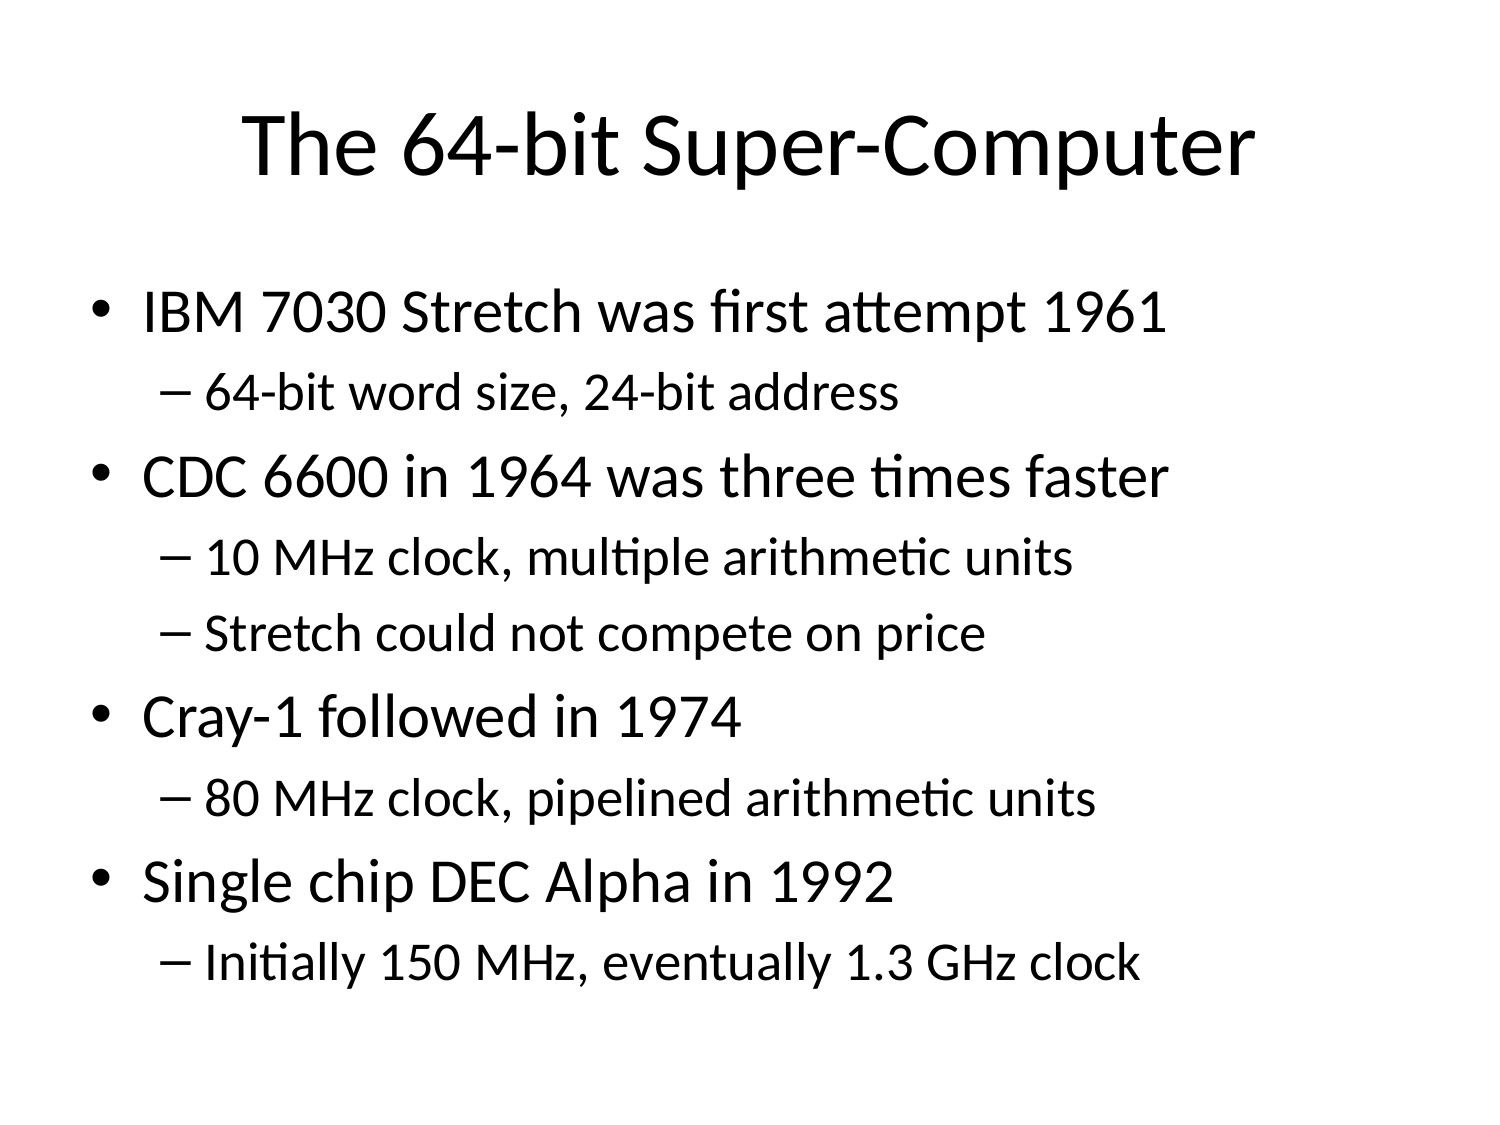

# The 64-bit Super-Computer
IBM 7030 Stretch was first attempt 1961
64-bit word size, 24-bit address
CDC 6600 in 1964 was three times faster
10 MHz clock, multiple arithmetic units
Stretch could not compete on price
Cray-1 followed in 1974
80 MHz clock, pipelined arithmetic units
Single chip DEC Alpha in 1992
Initially 150 MHz, eventually 1.3 GHz clock